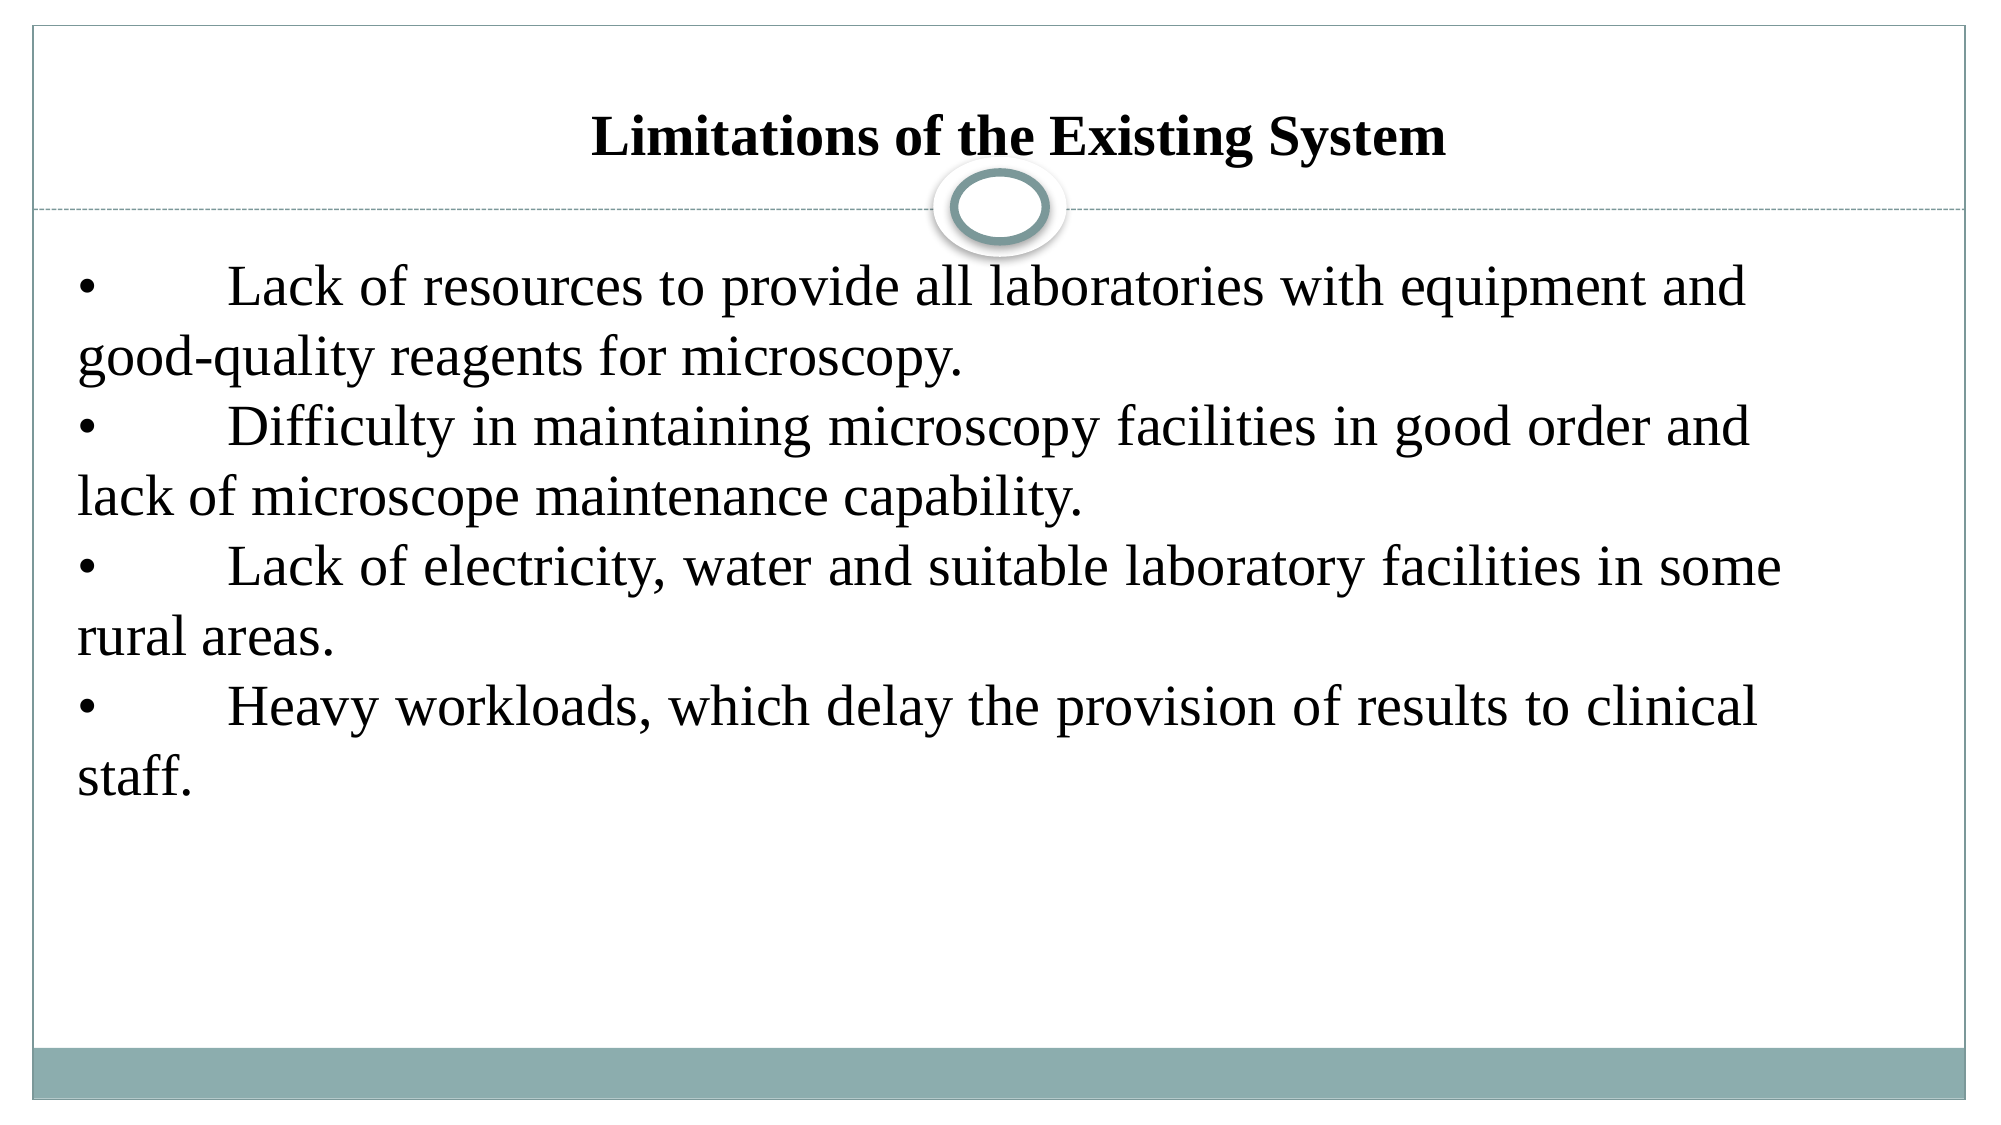

Limitations of the Existing System

•	Lack of resources to provide all laboratories with equipment and 	good-quality reagents for microscopy.
•	Difficulty in maintaining microscopy facilities in good order and 	lack of microscope maintenance capability.
•	Lack of electricity, water and suitable laboratory facilities in some 	rural areas.
•	Heavy workloads, which delay the provision of results to clinical 	staff.